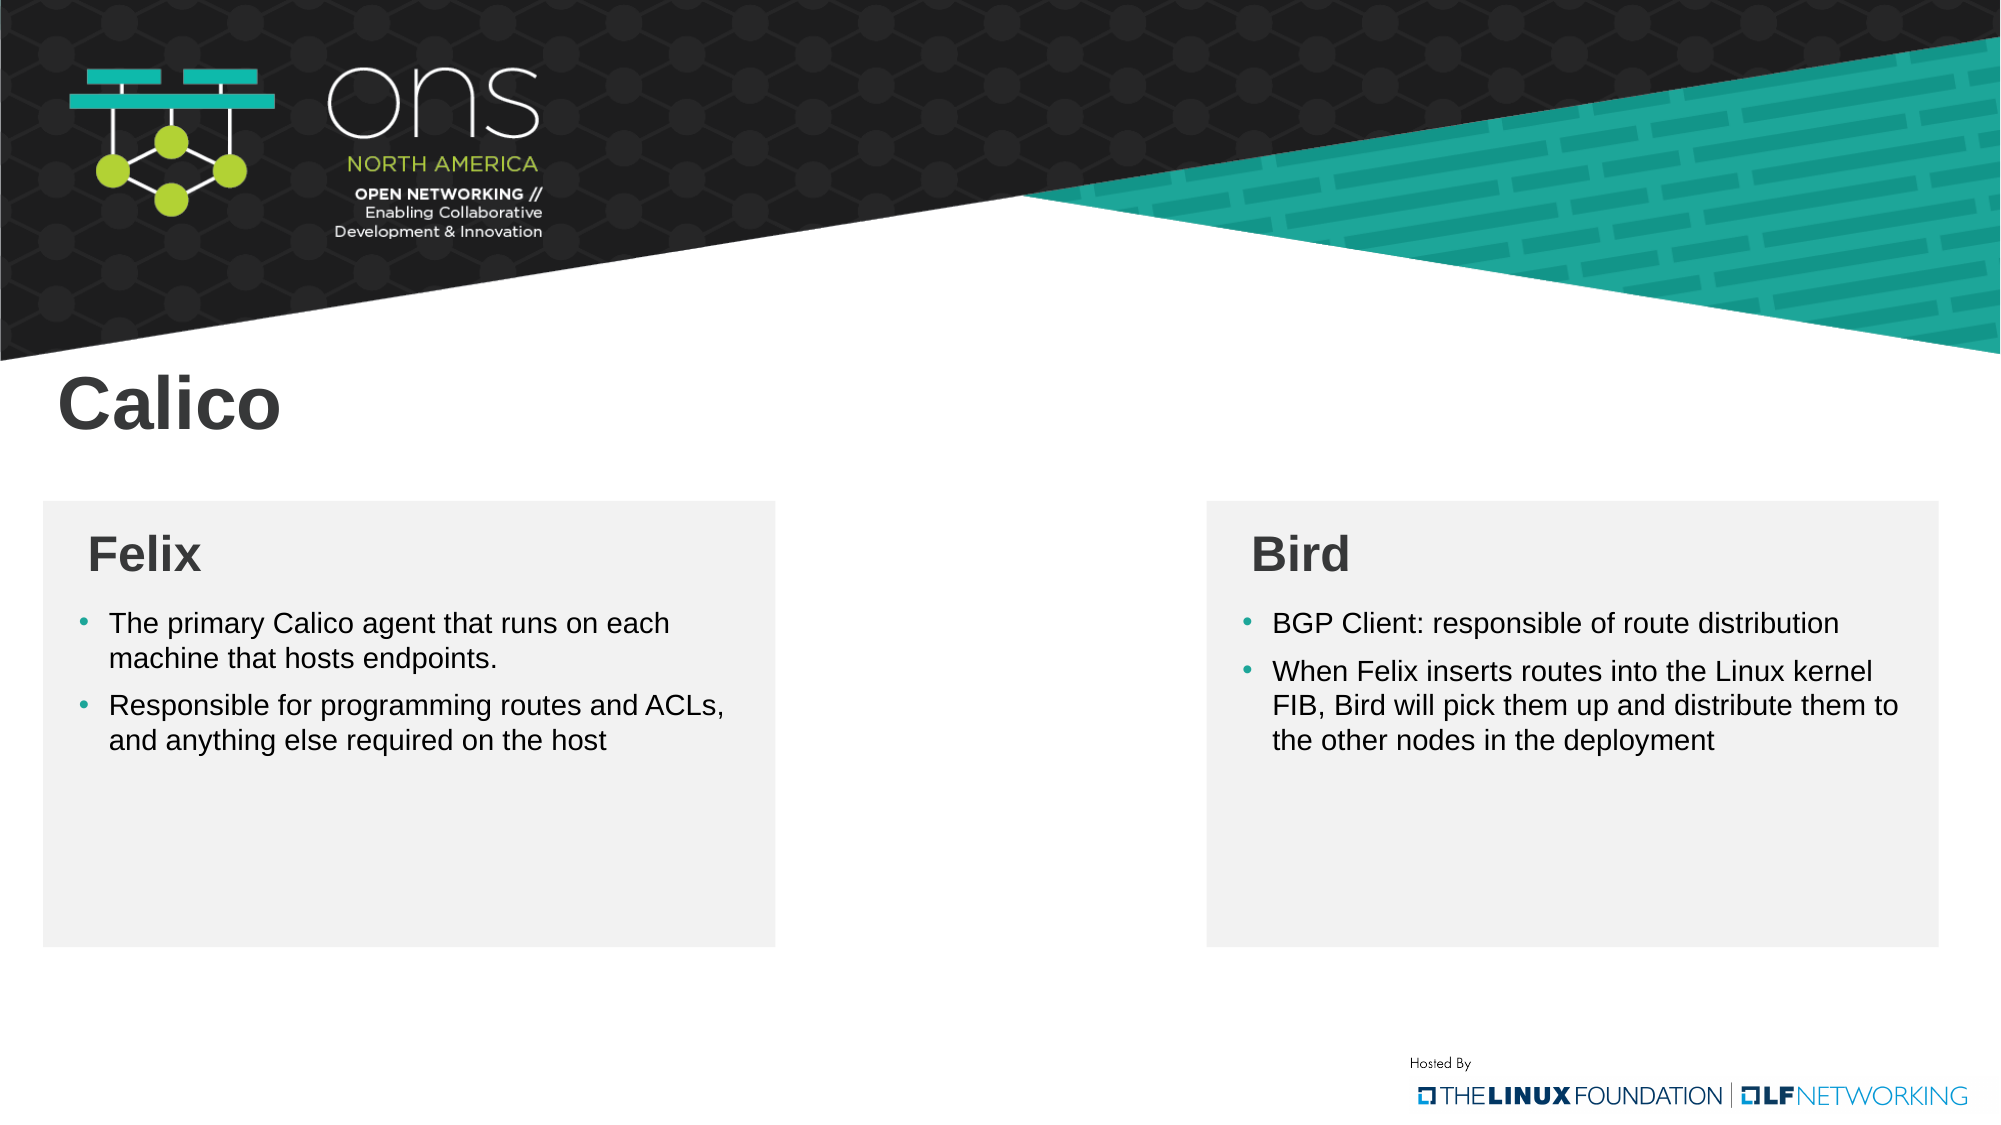

# Calico

Bird
BGP Client: responsible of route distribution
When Felix inserts routes into the Linux kernel FIB, Bird will pick them up and distribute them to the other nodes in the deployment
Felix
The primary Calico agent that runs on each machine that hosts endpoints.
Responsible for programming routes and ACLs, and anything else required on the host